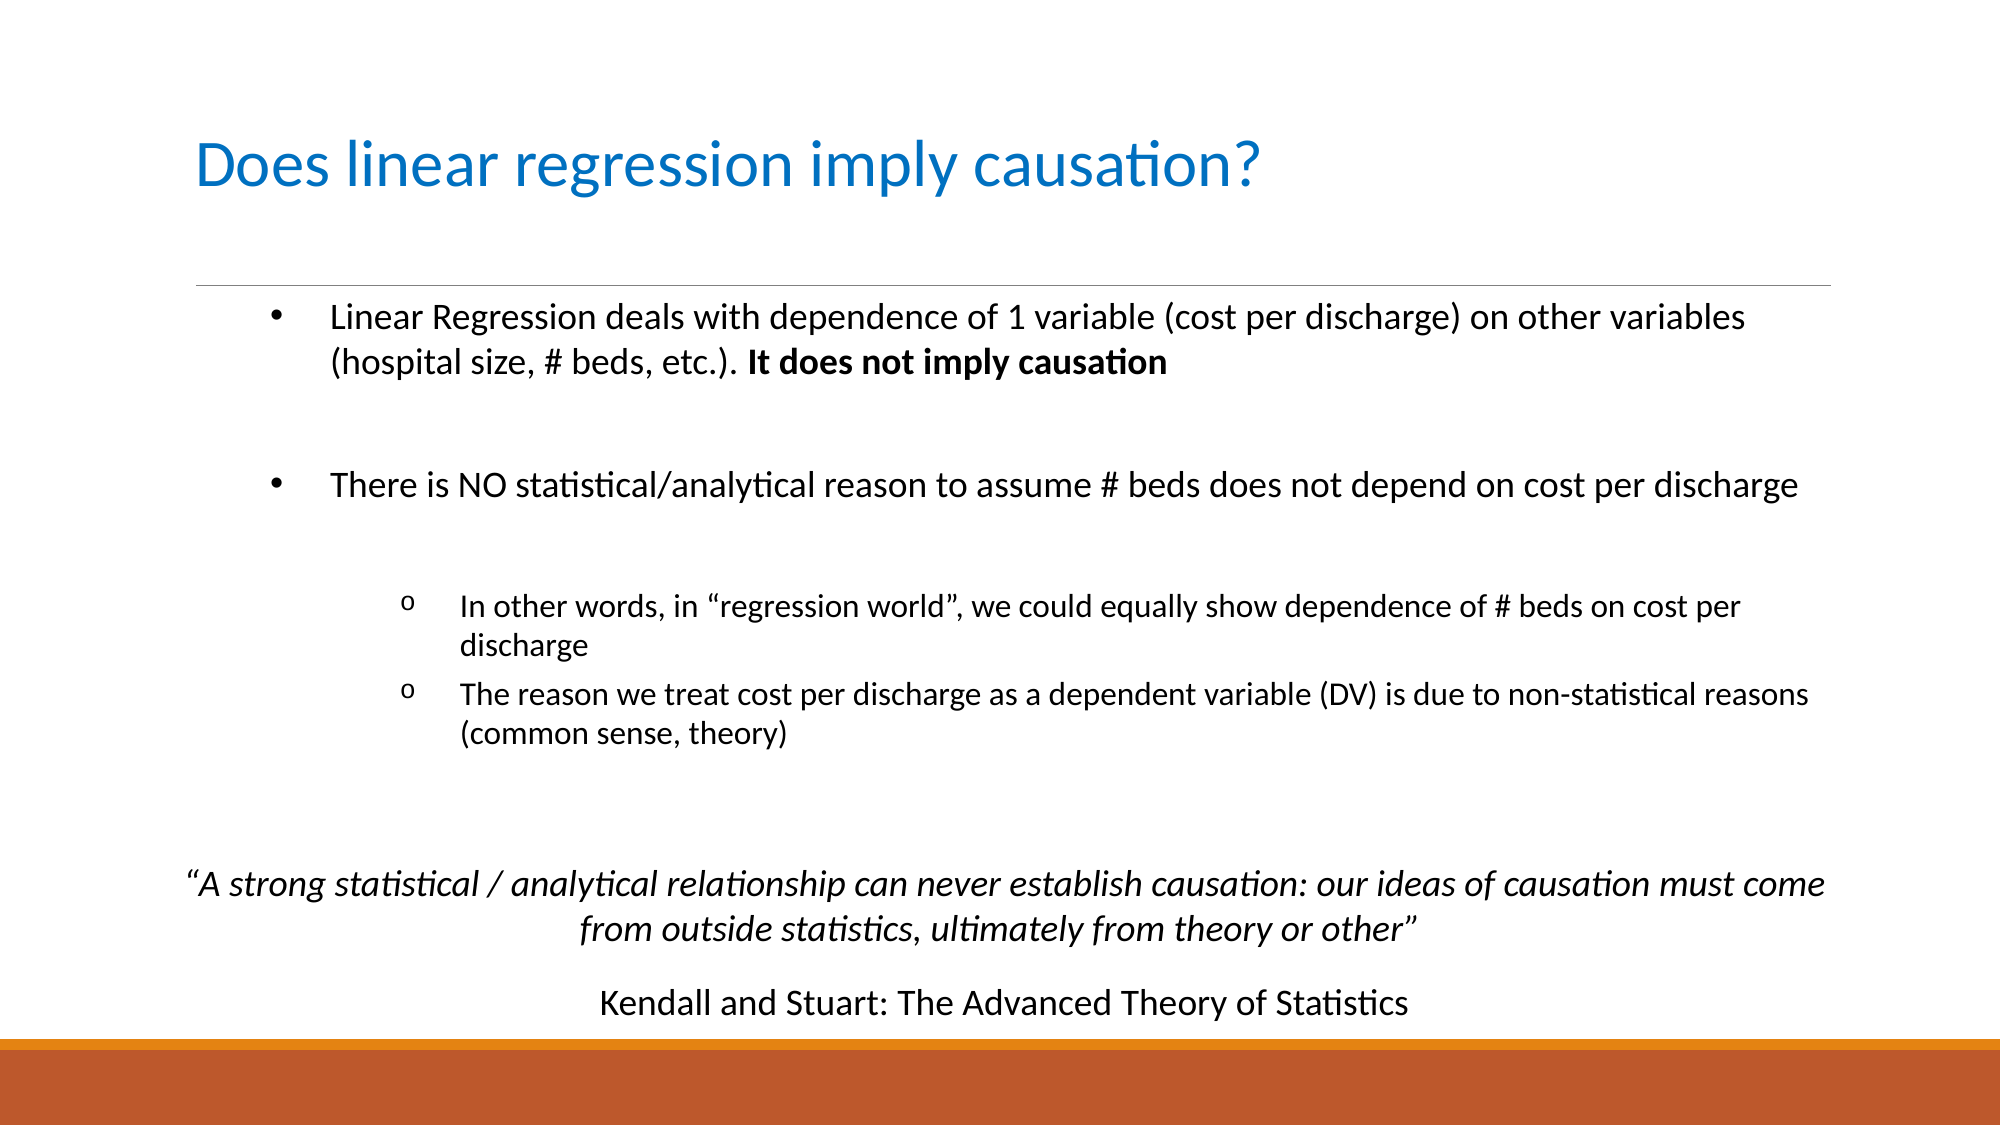

# Does linear regression imply causation?
Linear Regression deals with dependence of 1 variable (cost per discharge) on other variables (hospital size, # beds, etc.). It does not imply causation

There is NO statistical/analytical reason to assume # beds does not depend on cost per discharge

In other words, in “regression world”, we could equally show dependence of # beds on cost per discharge
The reason we treat cost per discharge as a dependent variable (DV) is due to non-statistical reasons (common sense, theory)

“A strong statistical / analytical relationship can never establish causation: our ideas of causation must come from outside statistics, ultimately from theory or other”
Kendall and Stuart: The Advanced Theory of Statistics